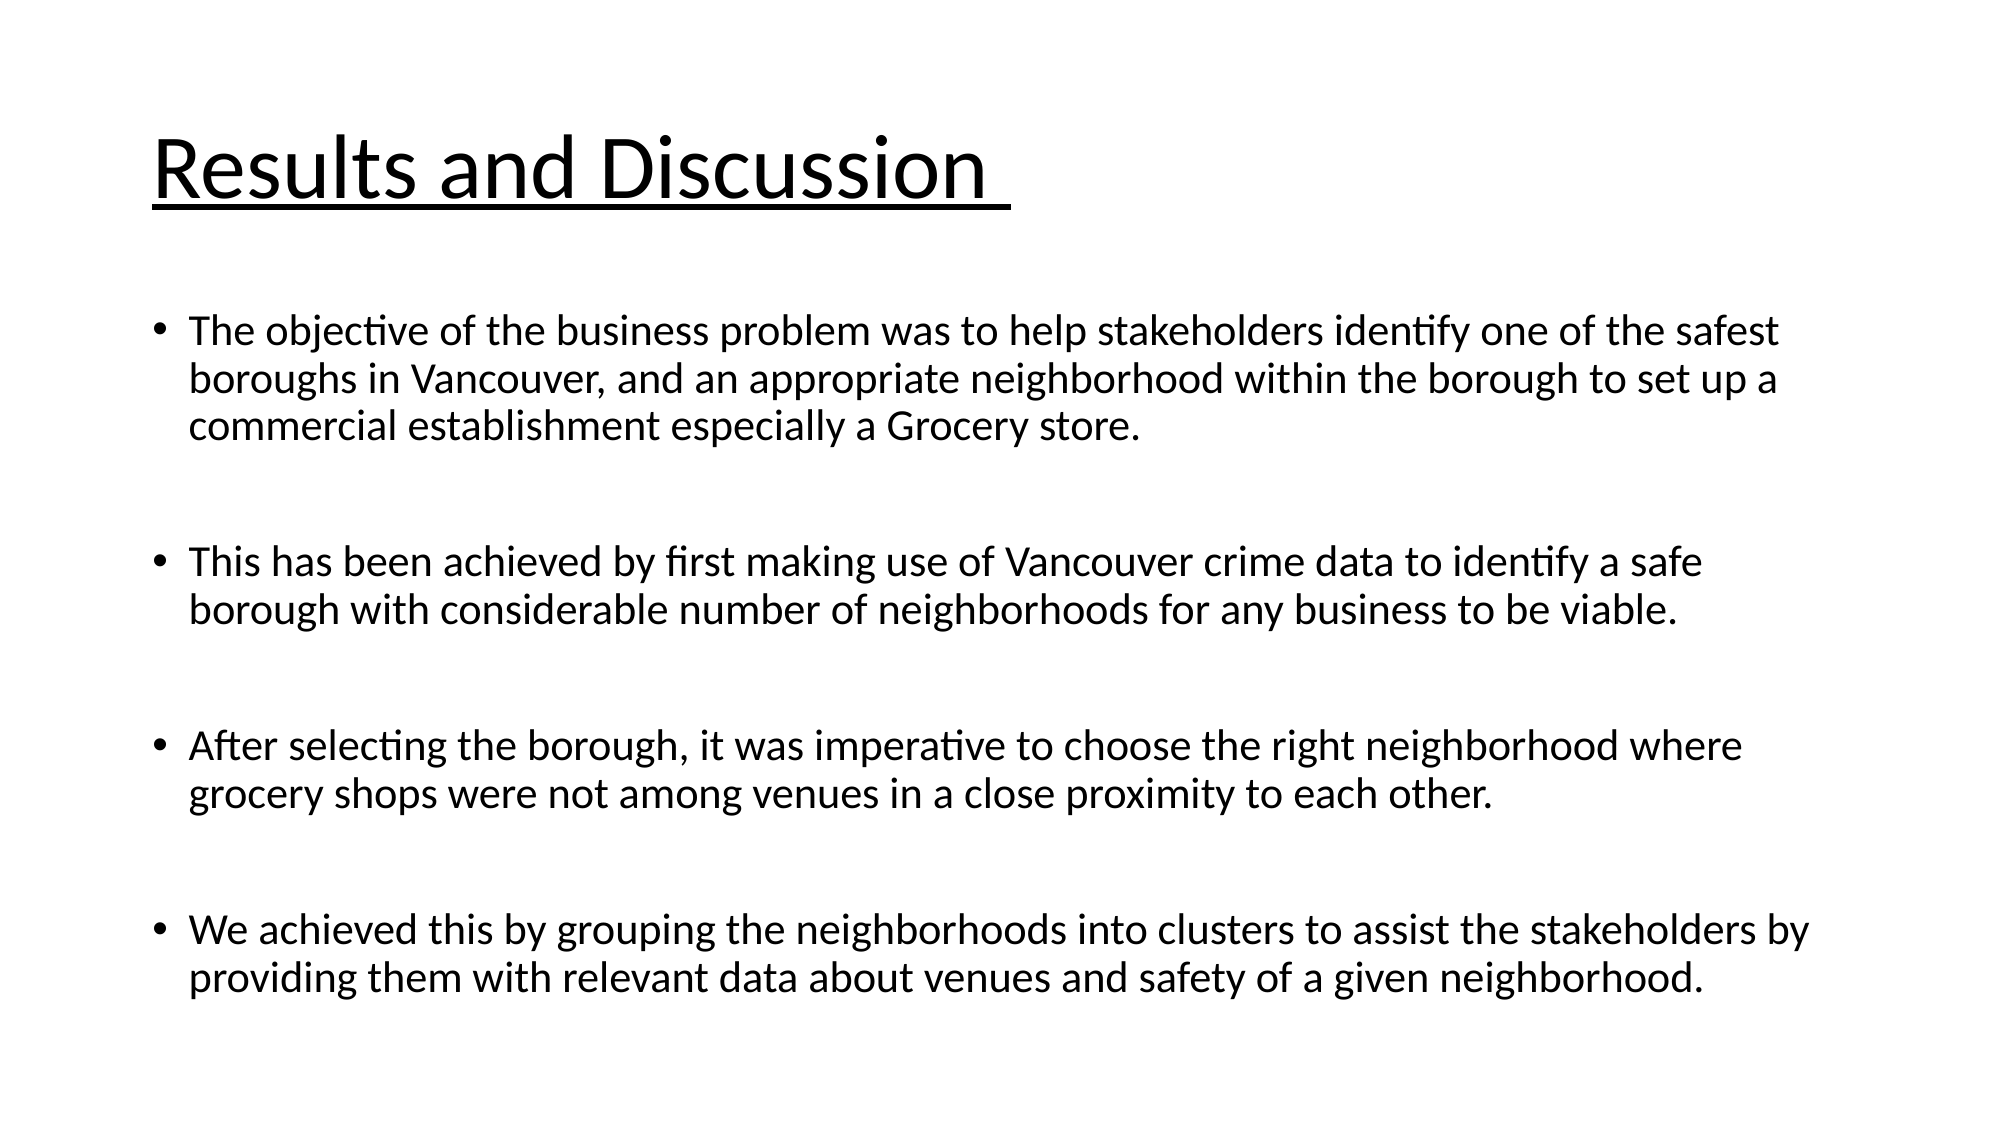

# Results and Discussion
The objective of the business problem was to help stakeholders identify one of the safest boroughs in Vancouver, and an appropriate neighborhood within the borough to set up a commercial establishment especially a Grocery store.

This has been achieved by first making use of Vancouver crime data to identify a safe borough with considerable number of neighborhoods for any business to be viable.

After selecting the borough, it was imperative to choose the right neighborhood where grocery shops were not among venues in a close proximity to each other.

We achieved this by grouping the neighborhoods into clusters to assist the stakeholders by providing them with relevant data about venues and safety of a given neighborhood.